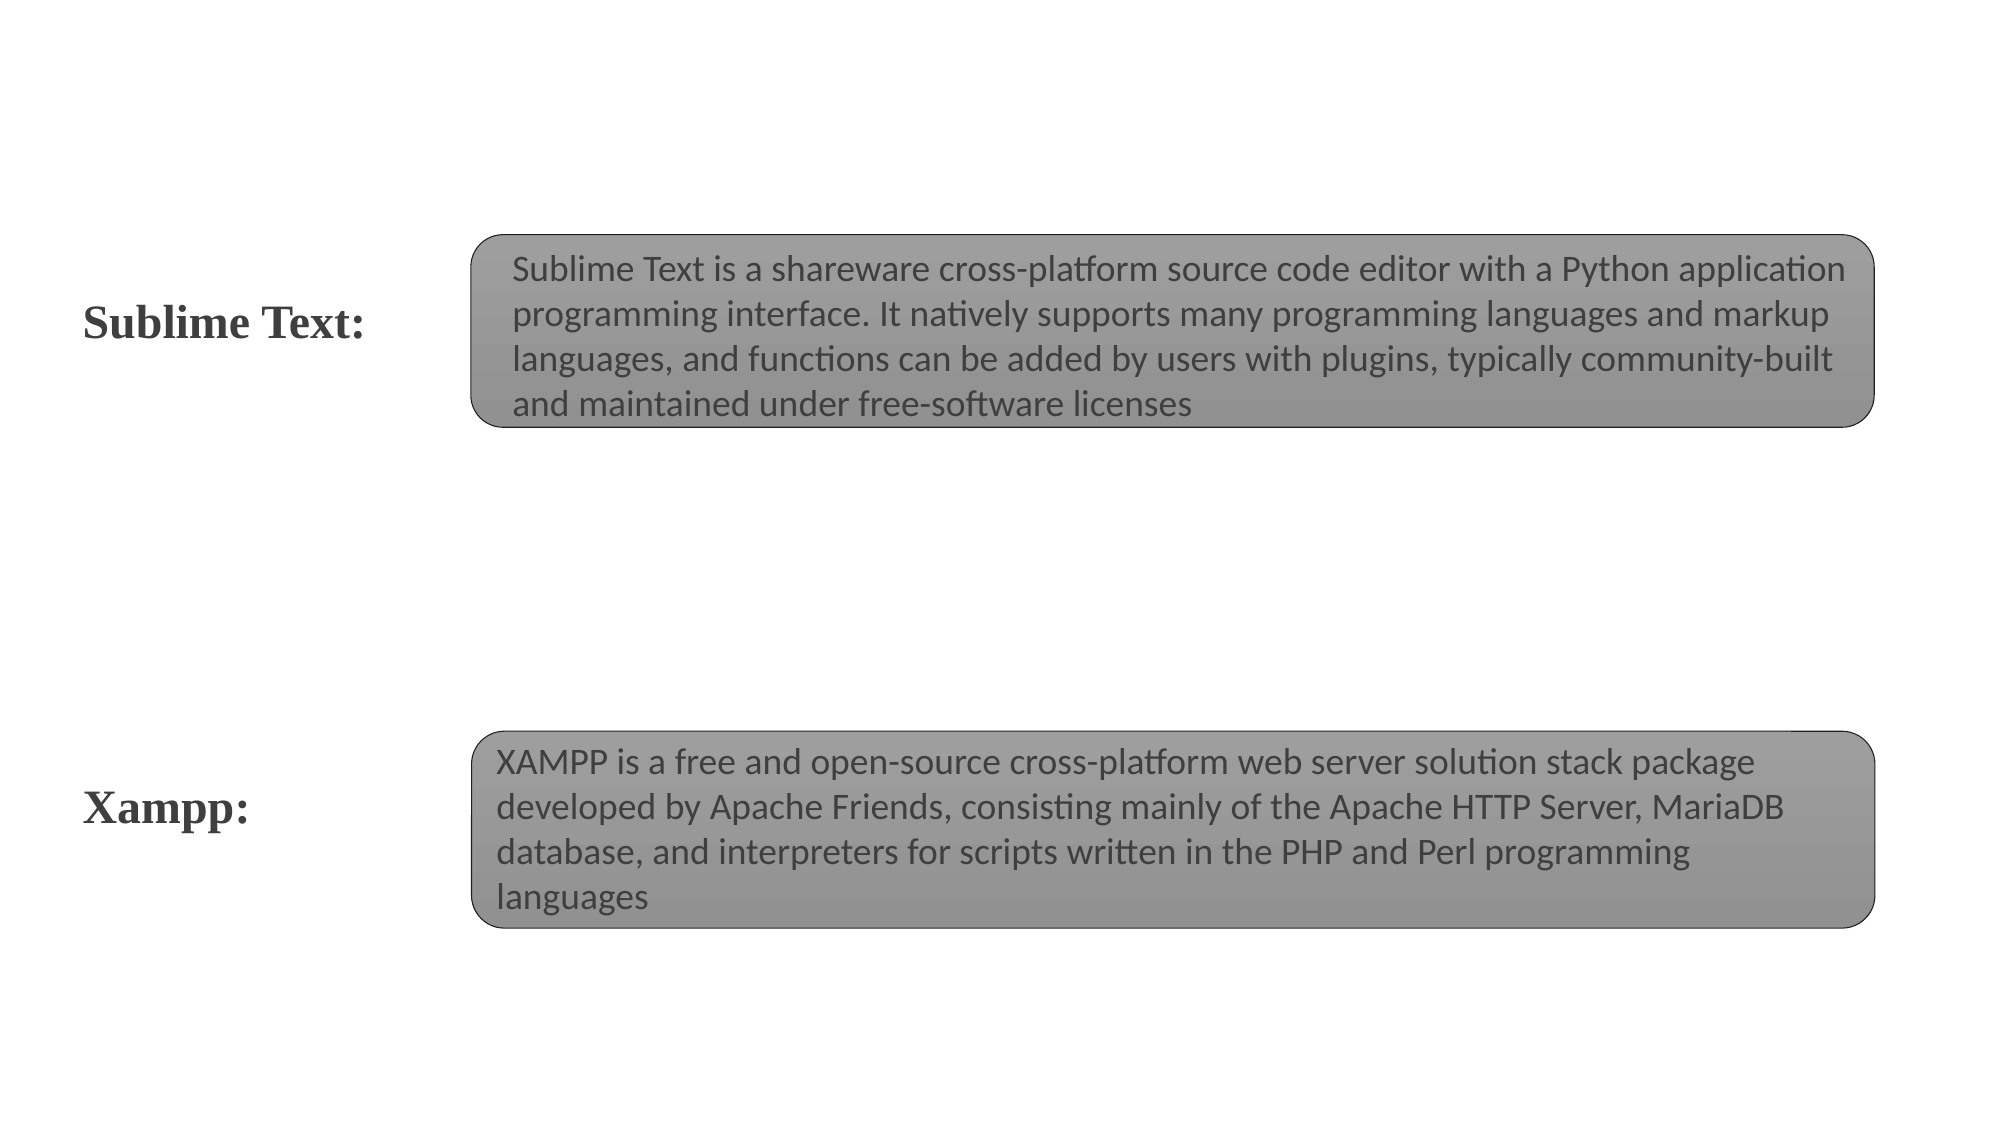

Sublime Text is a shareware cross-platform source code editor with a Python application programming interface. It natively supports many programming languages and markup languages, and functions can be added by users with plugins, typically community-built and maintained under free-software licenses
Sublime Text:
XAMPP is a free and open-source cross-platform web server solution stack package developed by Apache Friends, consisting mainly of the Apache HTTP Server, MariaDB database, and interpreters for scripts written in the PHP and Perl programming languages

Xampp: